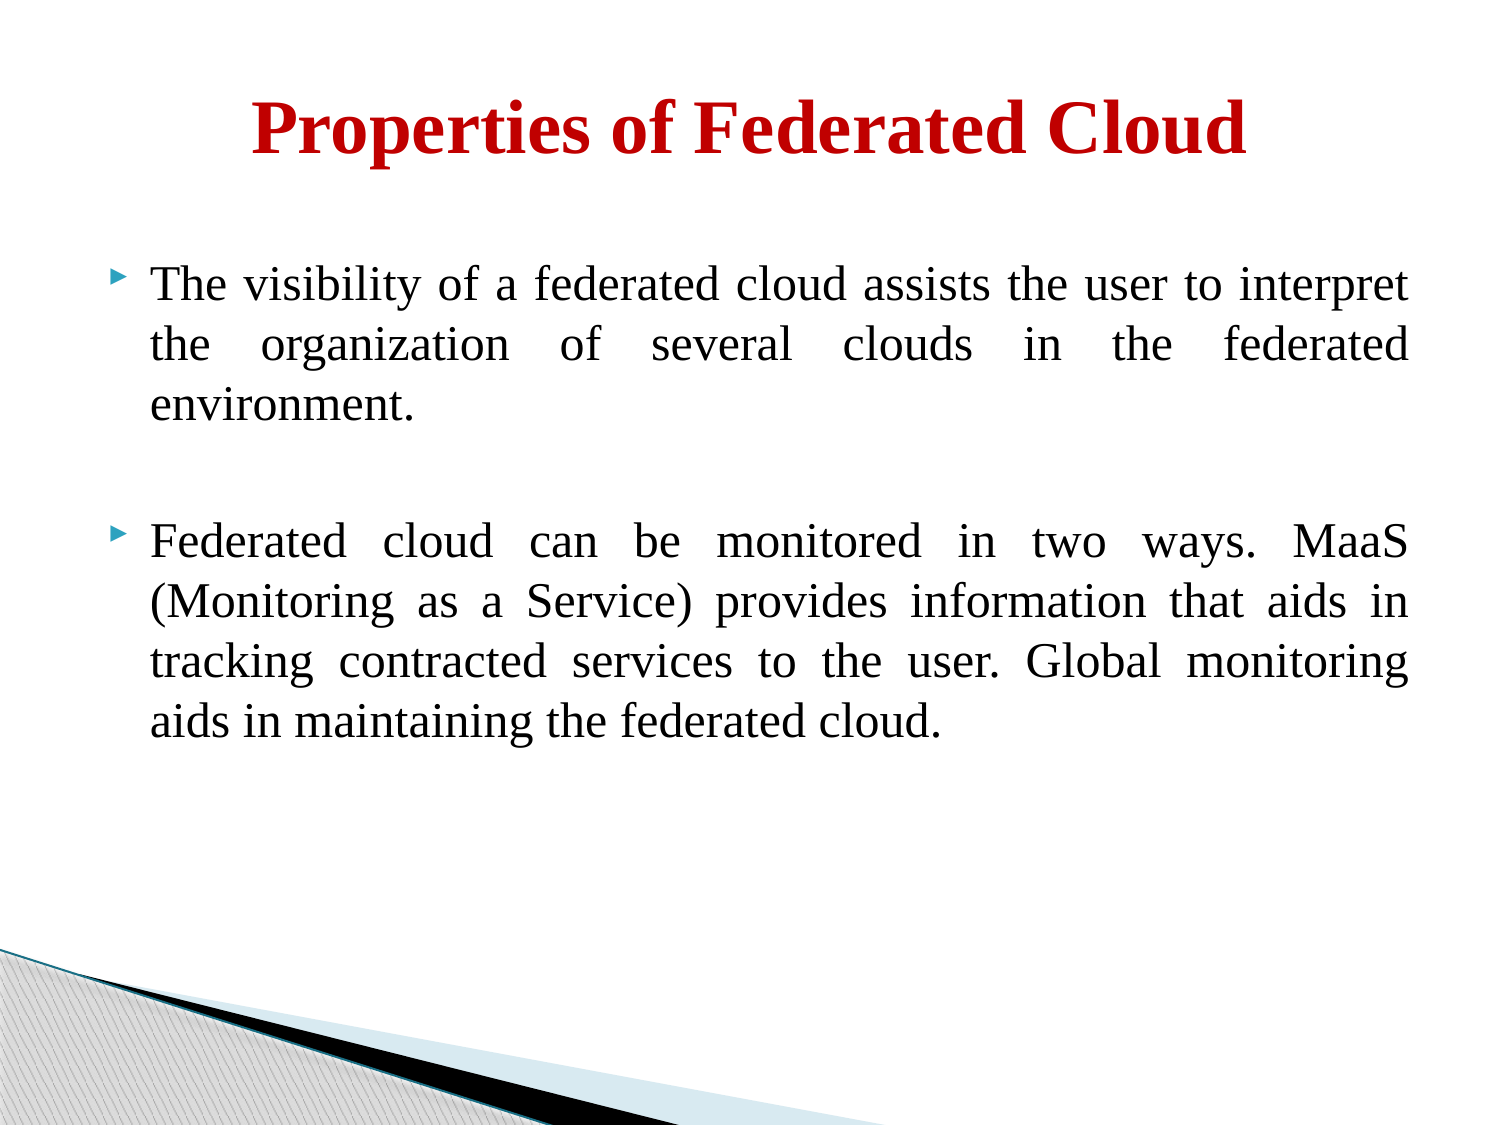

# Properties of Federated Cloud
The visibility of a federated cloud assists the user to interpret the organization of several clouds in the federated environment.

Federated cloud can be monitored in two ways. MaaS (Monitoring as a Service) provides information that aids in tracking contracted services to the user. Global monitoring aids in maintaining the federated cloud.